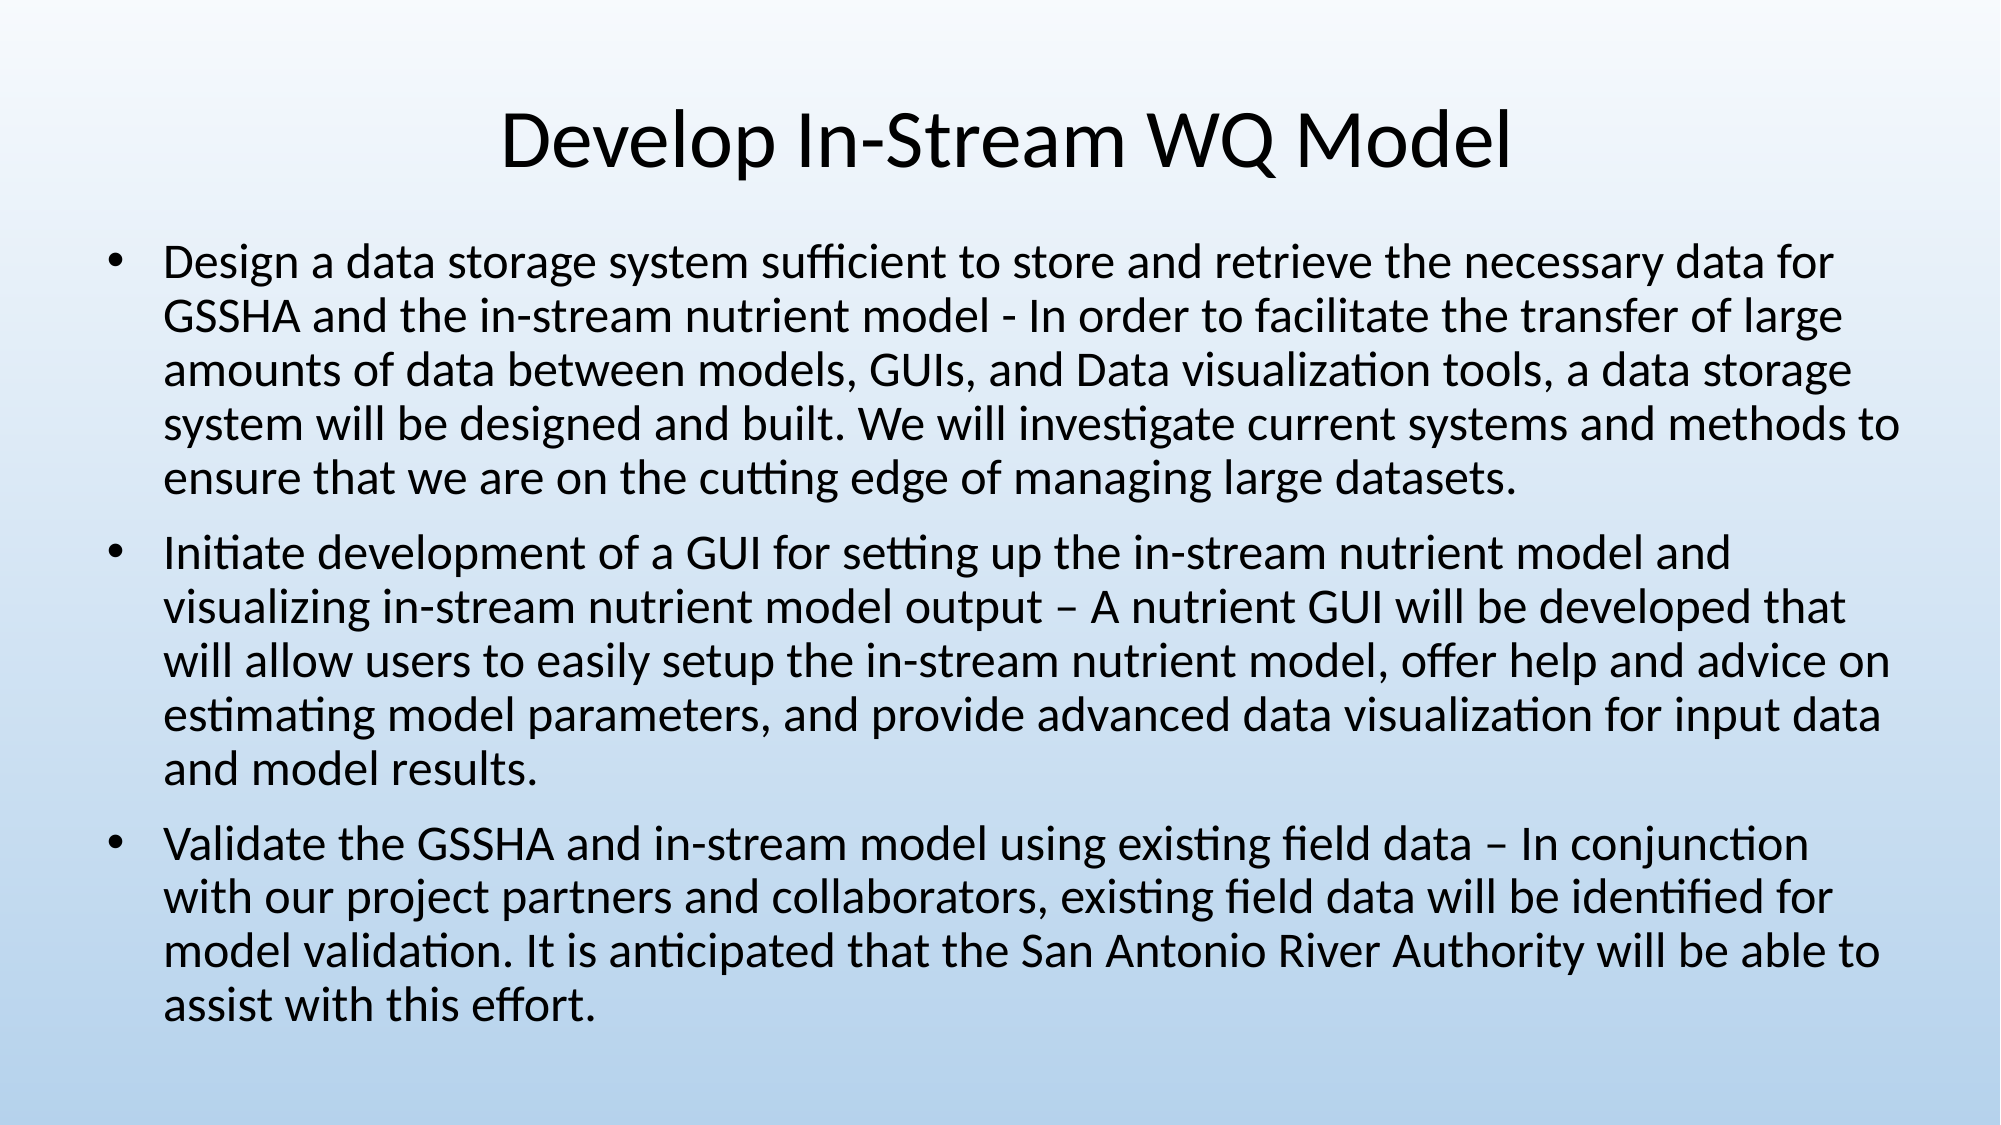

# Develop In-Stream WQ Model
Design a data storage system sufficient to store and retrieve the necessary data for GSSHA and the in-stream nutrient model - In order to facilitate the transfer of large amounts of data between models, GUIs, and Data visualization tools, a data storage system will be designed and built. We will investigate current systems and methods to ensure that we are on the cutting edge of managing large datasets.
Initiate development of a GUI for setting up the in-stream nutrient model and visualizing in-stream nutrient model output – A nutrient GUI will be developed that will allow users to easily setup the in-stream nutrient model, offer help and advice on estimating model parameters, and provide advanced data visualization for input data and model results.
Validate the GSSHA and in-stream model using existing field data – In conjunction with our project partners and collaborators, existing field data will be identified for model validation. It is anticipated that the San Antonio River Authority will be able to assist with this effort.